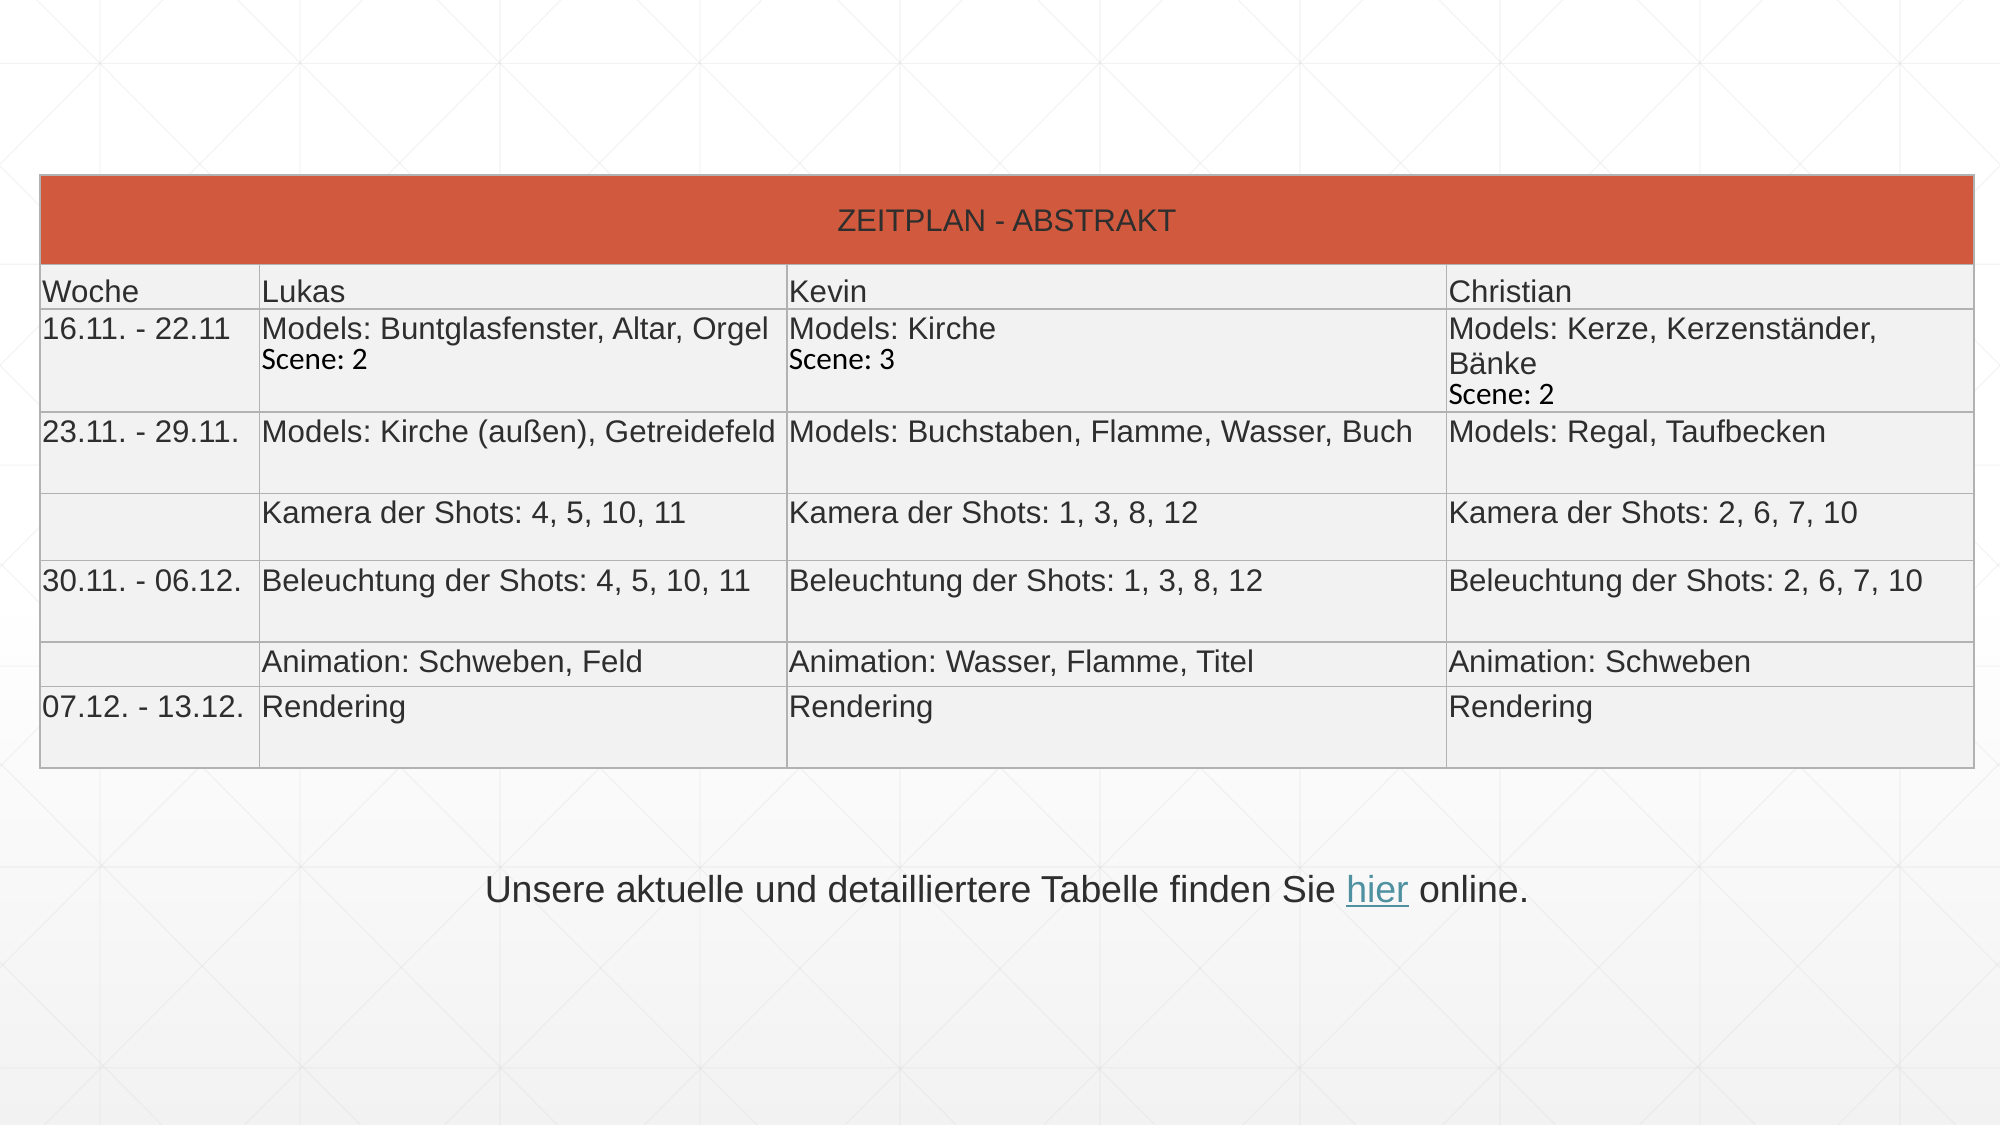

| ZEITPLAN - ABSTRAKT |  |  |  |
| --- | --- | --- | --- |
| Woche | Lukas | Kevin | Christian |
| 16.11. - 22.11 | Models: Buntglasfenster, Altar, Orgel Scene: 2 | Models: Kirche Scene: 3 | Models: Kerze, Kerzenständer, Bänke Scene: 2 |
| 23.11. - 29.11. | Models: Kirche (außen), Getreidefeld | Models: Buchstaben, Flamme, Wasser, Buch | Models: Regal, Taufbecken |
|  | Kamera der Shots: 4, 5, 10, 11 | Kamera der Shots: 1, 3, 8, 12 | Kamera der Shots: 2, 6, 7, 10 |
| 30.11. - 06.12. | Beleuchtung der Shots: 4, 5, 10, 11 | Beleuchtung der Shots: 1, 3, 8, 12 | Beleuchtung der Shots: 2, 6, 7, 10 |
|  | Animation: Schweben, Feld | Animation: Wasser, Flamme, Titel | Animation: Schweben |
| 07.12. - 13.12. | Rendering | Rendering | Rendering |
Unsere aktuelle und detailliertere Tabelle finden Sie hier online.